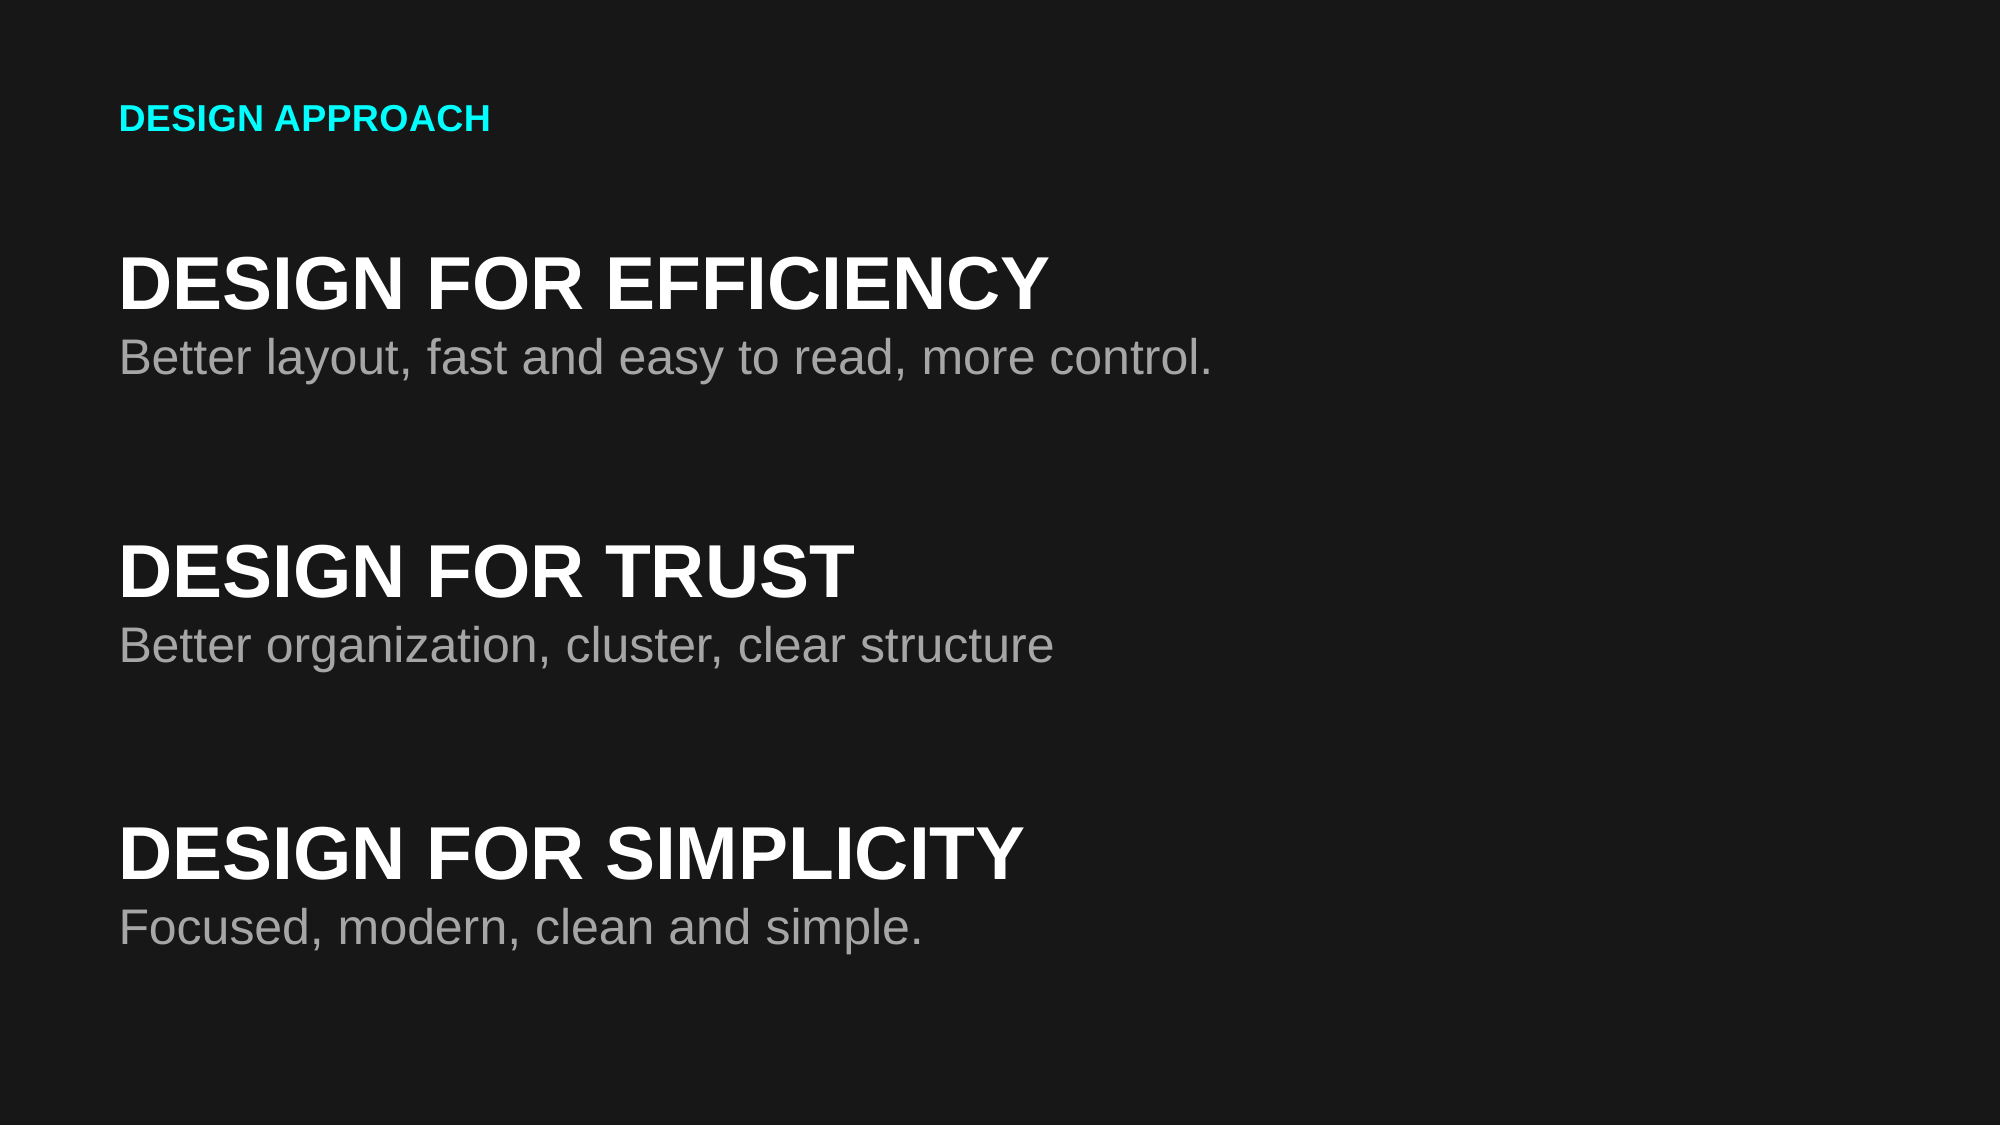

DESIGN Approach
DESIGN FOR EFFICIENCY
Better layout, fast and easy to read, more control.

DESIGN FOR TRUST
Better organization, cluster, clear structure

DESIGN FOR SIMPLICITY
Focused, modern, clean and simple.